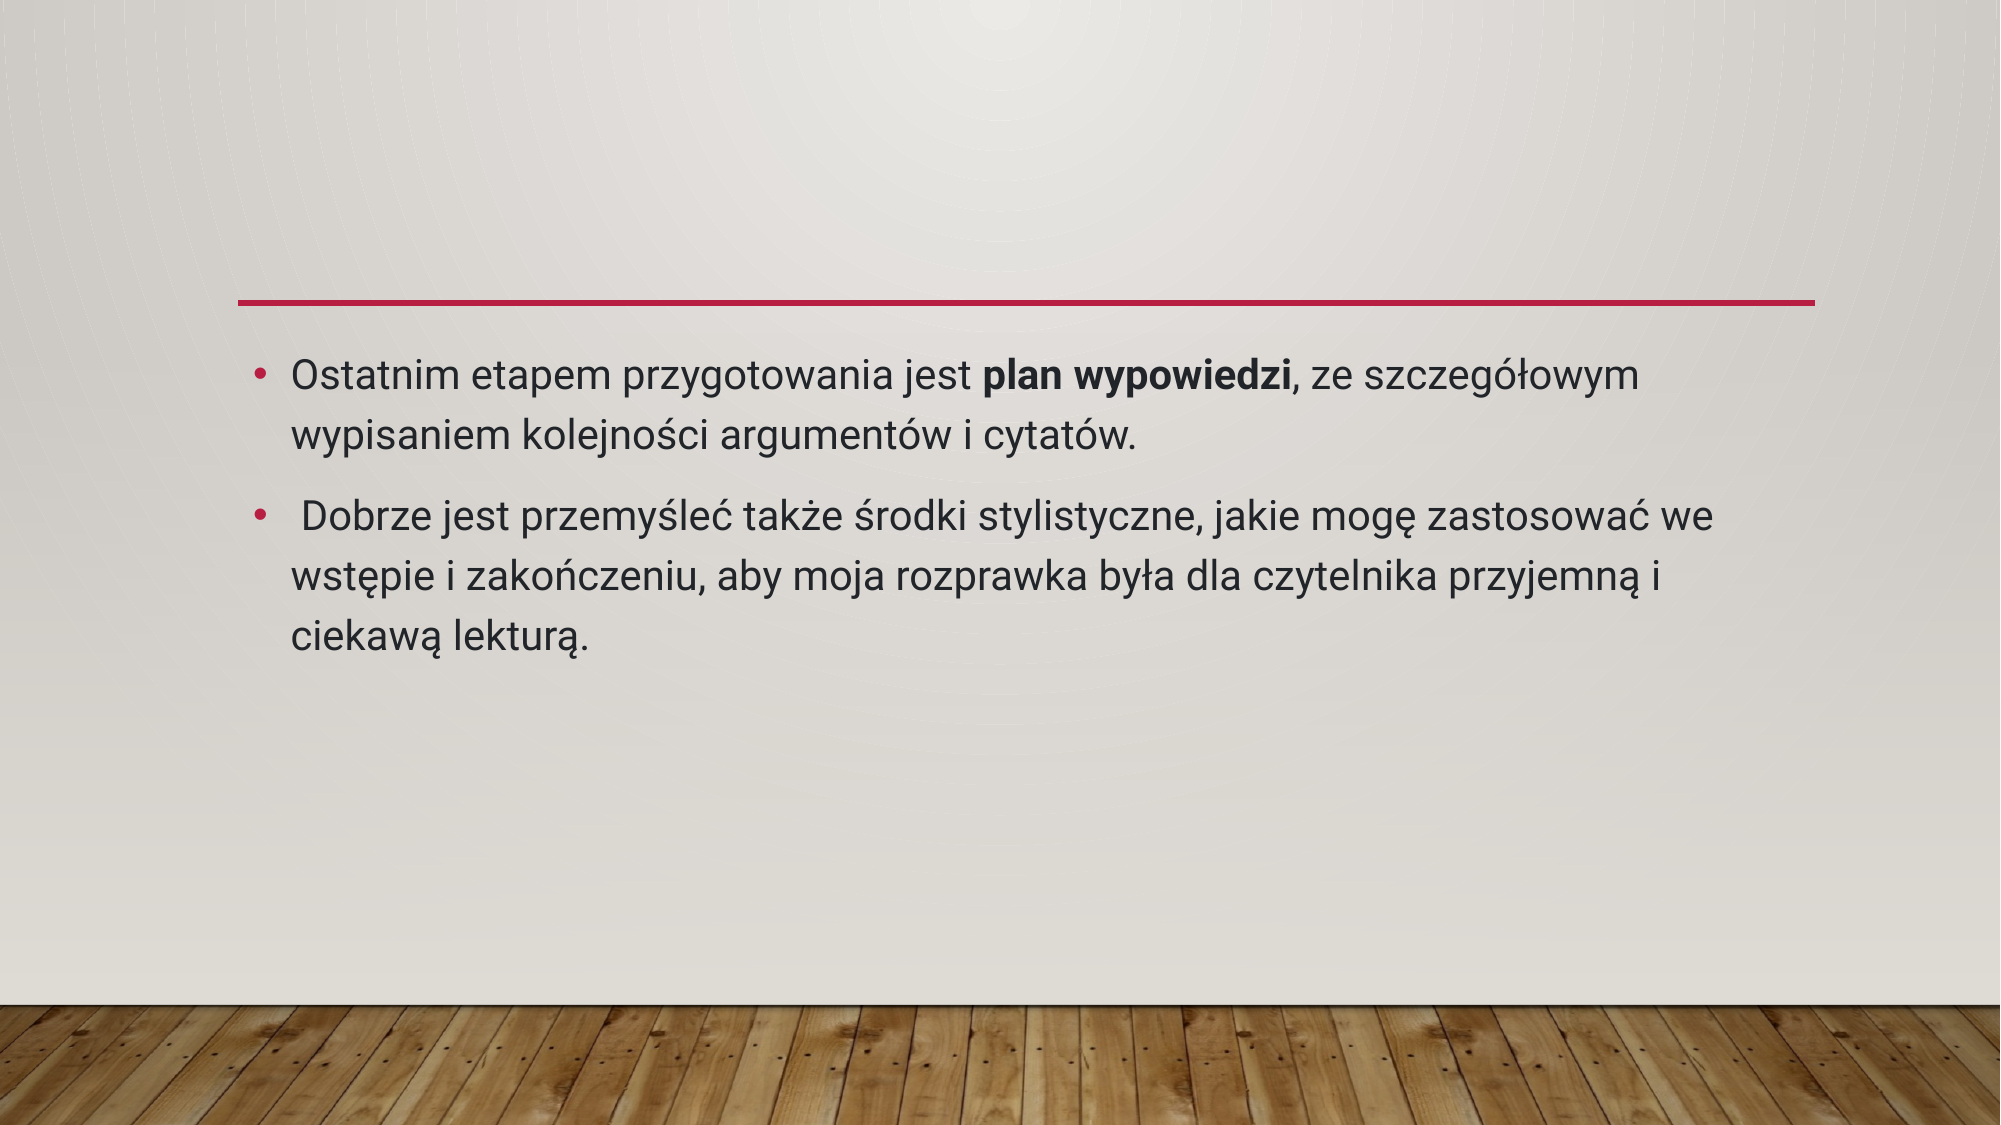

Ostatnim etapem przygotowania jest plan wypowiedzi, ze szczegółowym wypisaniem kolejności argumentów i cytatów.
 Dobrze jest przemyśleć także środki stylistyczne, jakie mogę zastosować we wstępie i zakończeniu, aby moja rozprawka była dla czytelnika przyjemną i ciekawą lekturą.